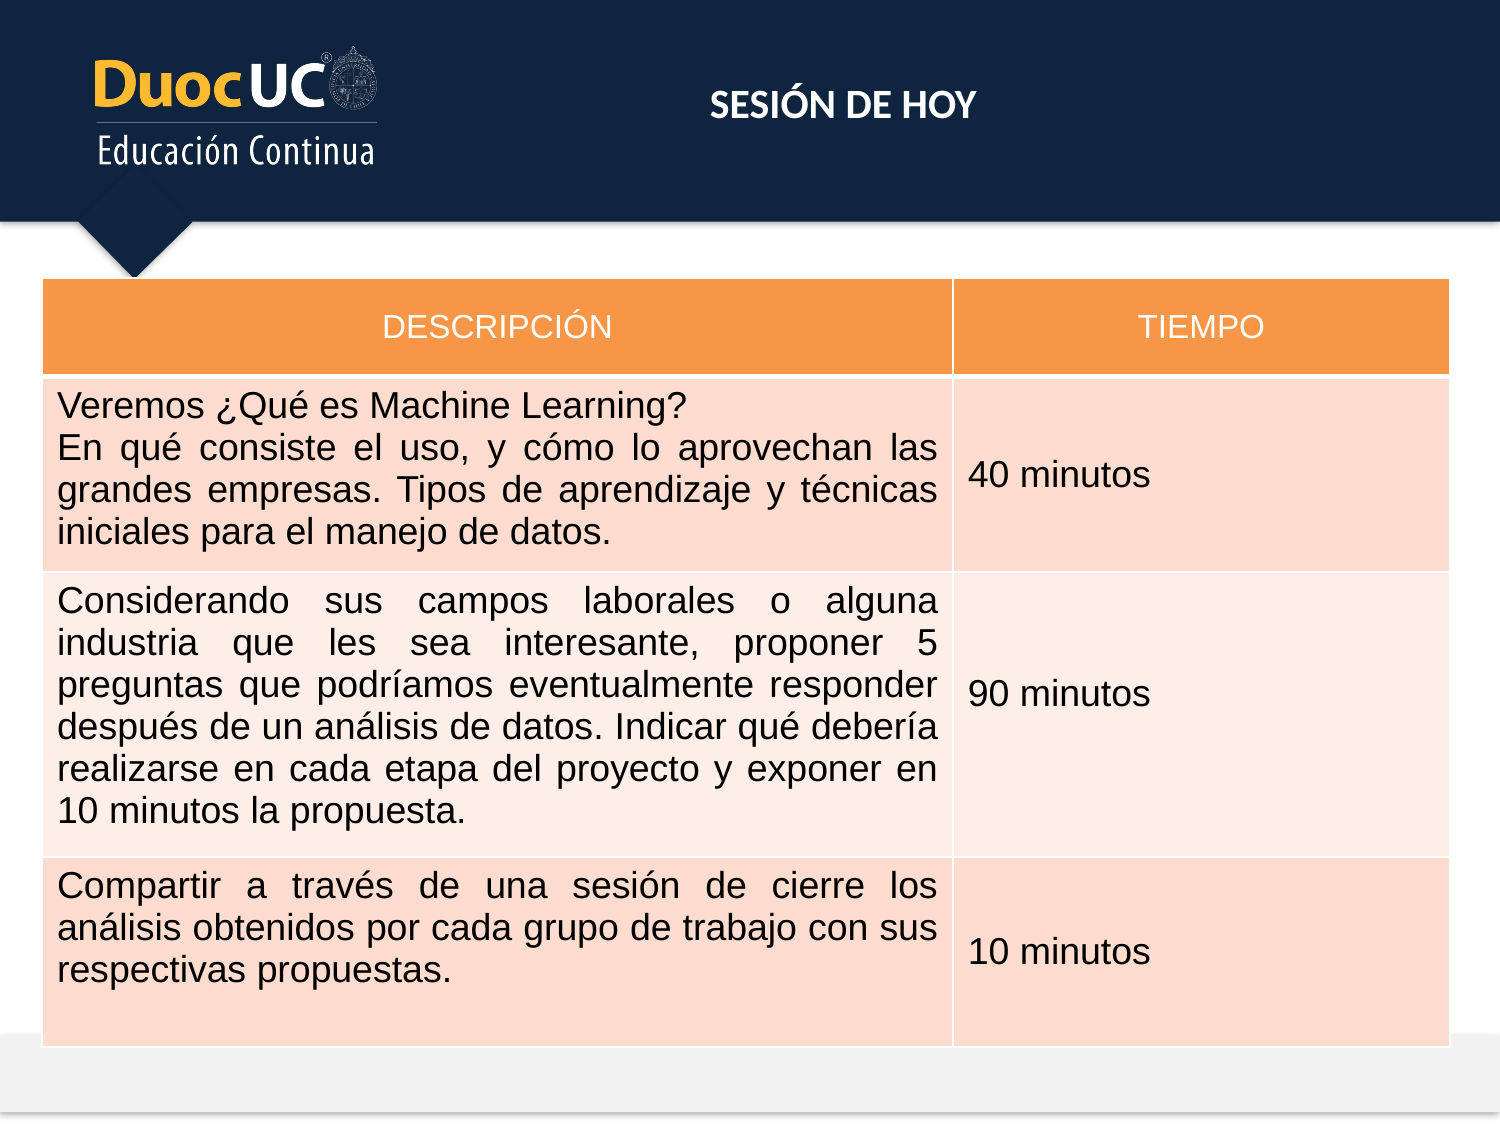

SESIÓN DE HOY
| DESCRIPCIÓN | TIEMPO |
| --- | --- |
| Veremos ¿Qué es Machine Learning? En qué consiste el uso, y cómo lo aprovechan las grandes empresas. Tipos de aprendizaje y técnicas iniciales para el manejo de datos. | 40 minutos |
| Considerando sus campos laborales o alguna industria que les sea interesante, proponer 5 preguntas que podríamos eventualmente responder después de un análisis de datos. Indicar qué debería realizarse en cada etapa del proyecto y exponer en 10 minutos la propuesta. | 90 minutos |
| Compartir a través de una sesión de cierre los análisis obtenidos por cada grupo de trabajo con sus respectivas propuestas. | 10 minutos |